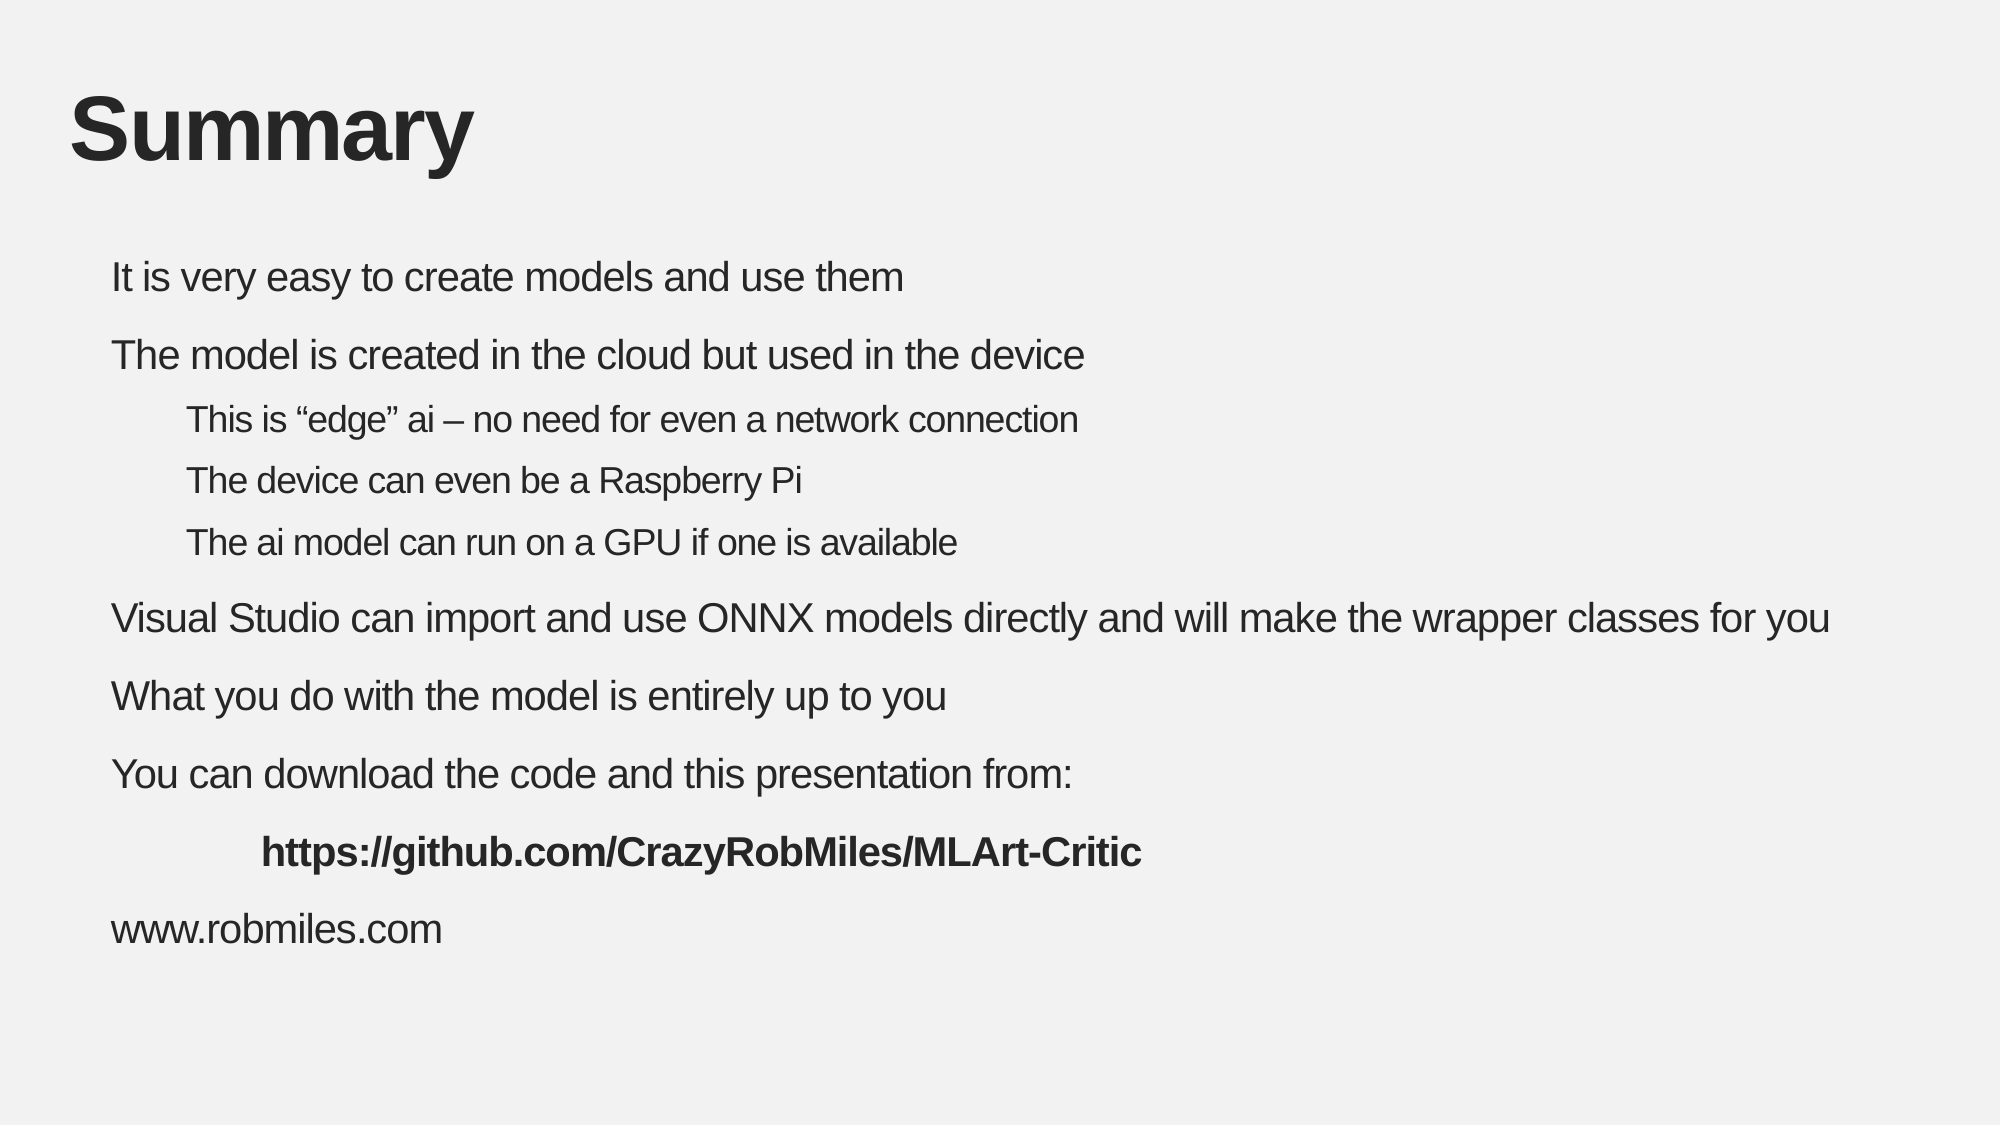

# Summary
It is very easy to create models and use them
The model is created in the cloud but used in the device
This is “edge” ai – no need for even a network connection
The device can even be a Raspberry Pi
The ai model can run on a GPU if one is available
Visual Studio can import and use ONNX models directly and will make the wrapper classes for you
What you do with the model is entirely up to you
You can download the code and this presentation from:
	https://github.com/CrazyRobMiles/MLArt-Critic
www.robmiles.com